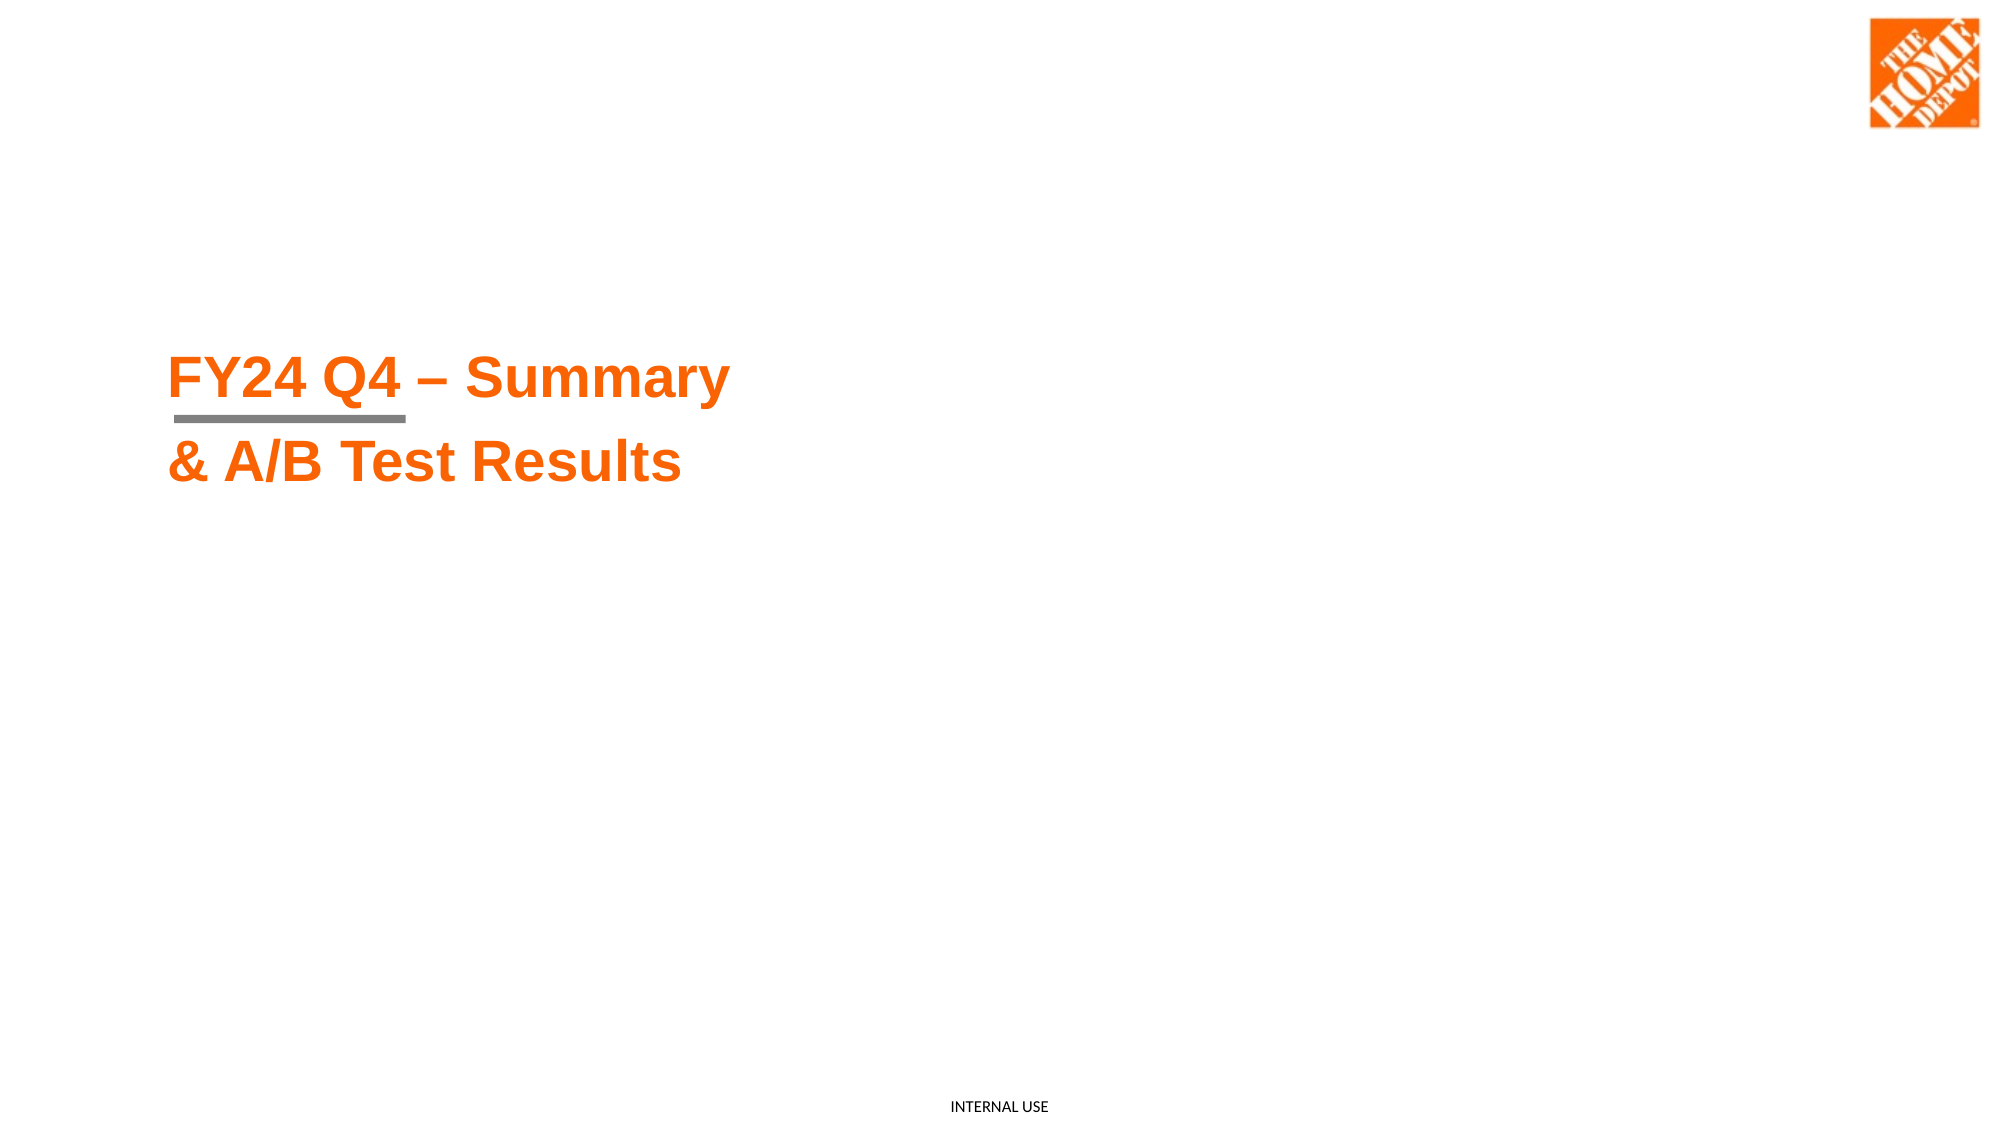

FY24 Q4 – Summary
& A/B Test Results